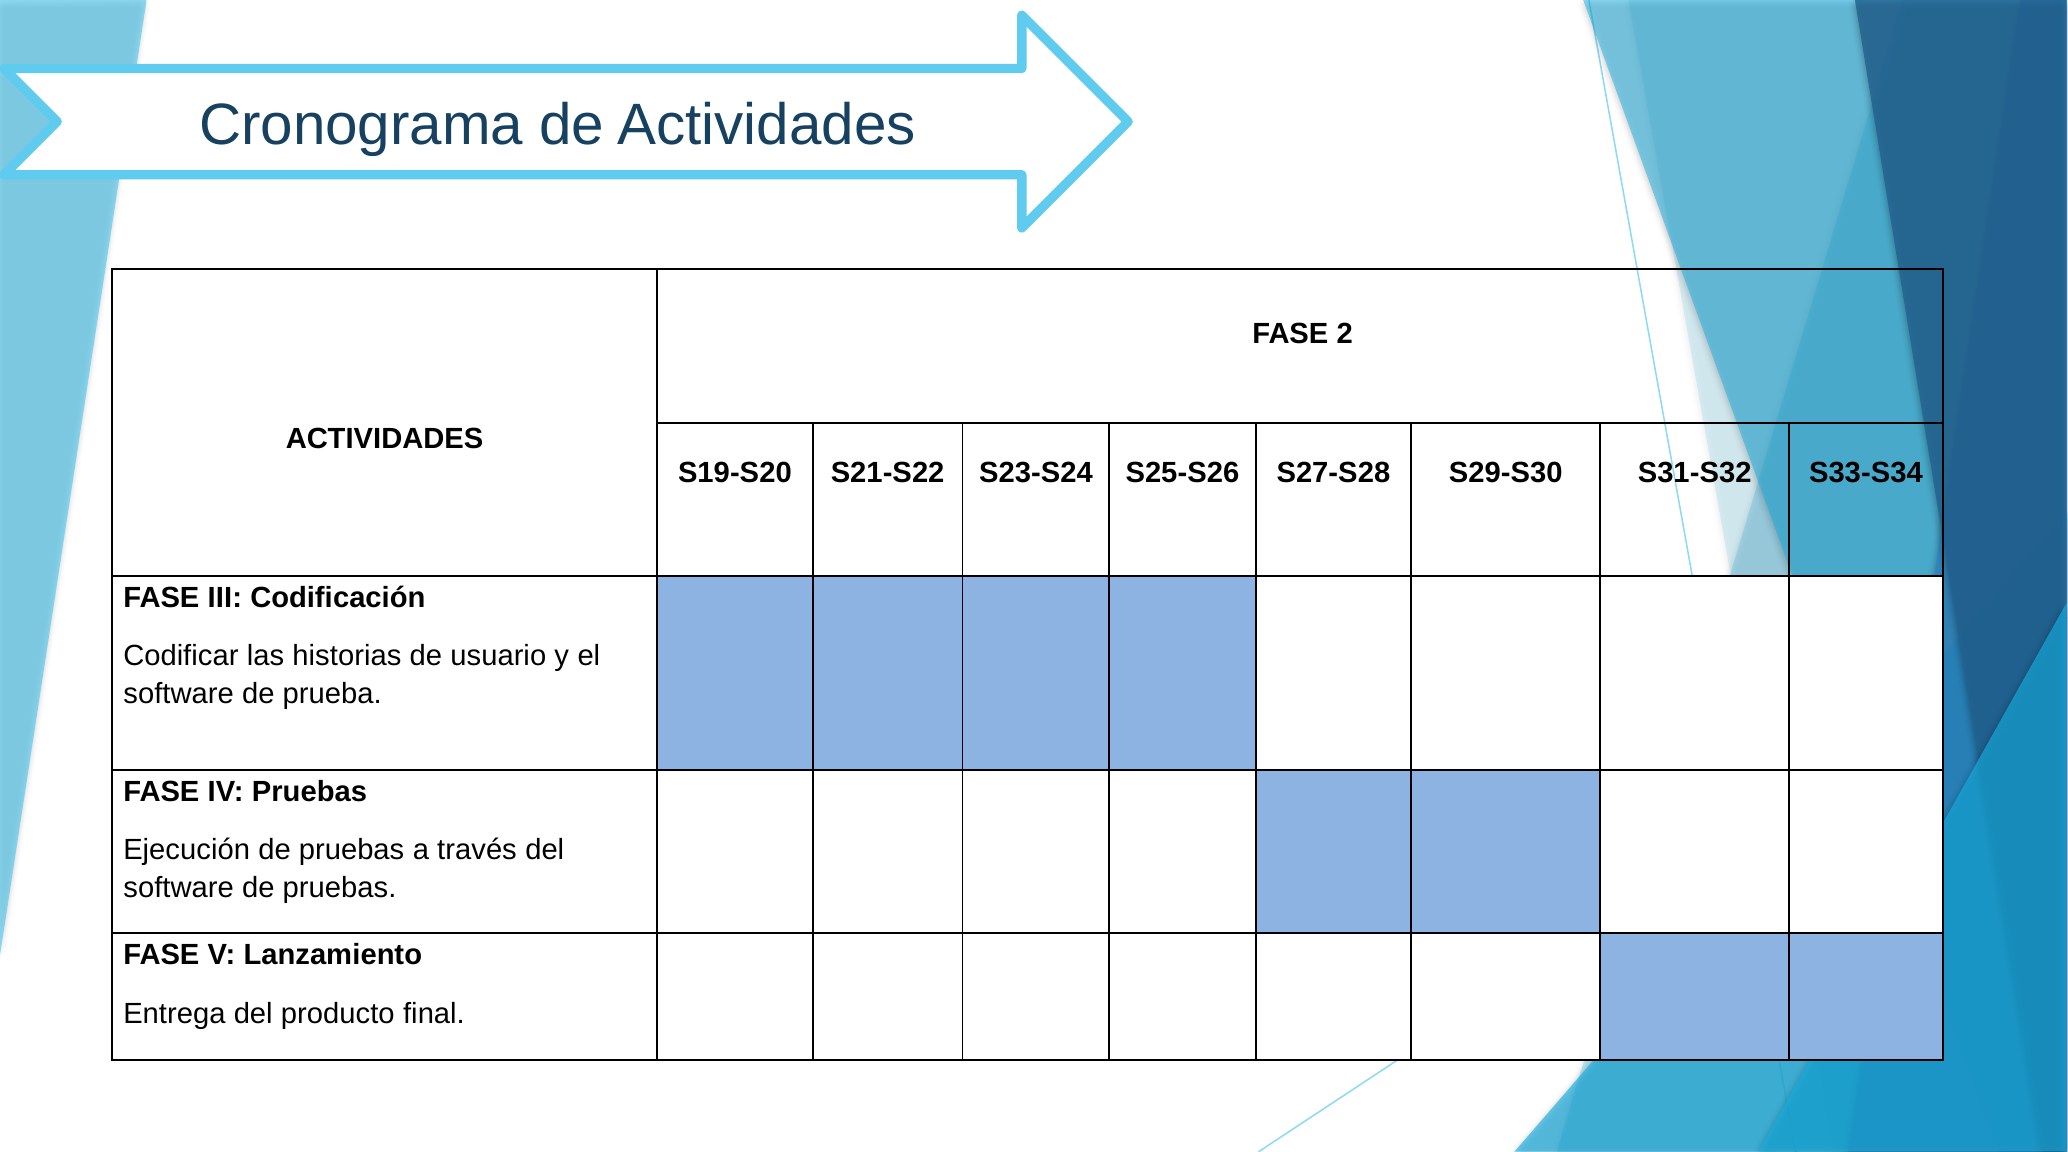

Cronograma de Actividades
| ACTIVIDADES | FASE 2 |  |  |  |  |  |  |  |
| --- | --- | --- | --- | --- | --- | --- | --- | --- |
|  | S19-S20 | S21-S22 | S23-S24 | S25-S26 | S27-S28 | S29-S30 | S31-S32 | S33-S34 |
| FASE III: Codificación Codificar las historias de usuario y el software de prueba. |  |  |  |  |  |  |  |  |
| FASE IV: Pruebas Ejecución de pruebas a través del software de pruebas. |  |  |  |  |  |  |  |  |
| FASE V: Lanzamiento Entrega del producto final. |  |  |  |  |  |  |  |  |